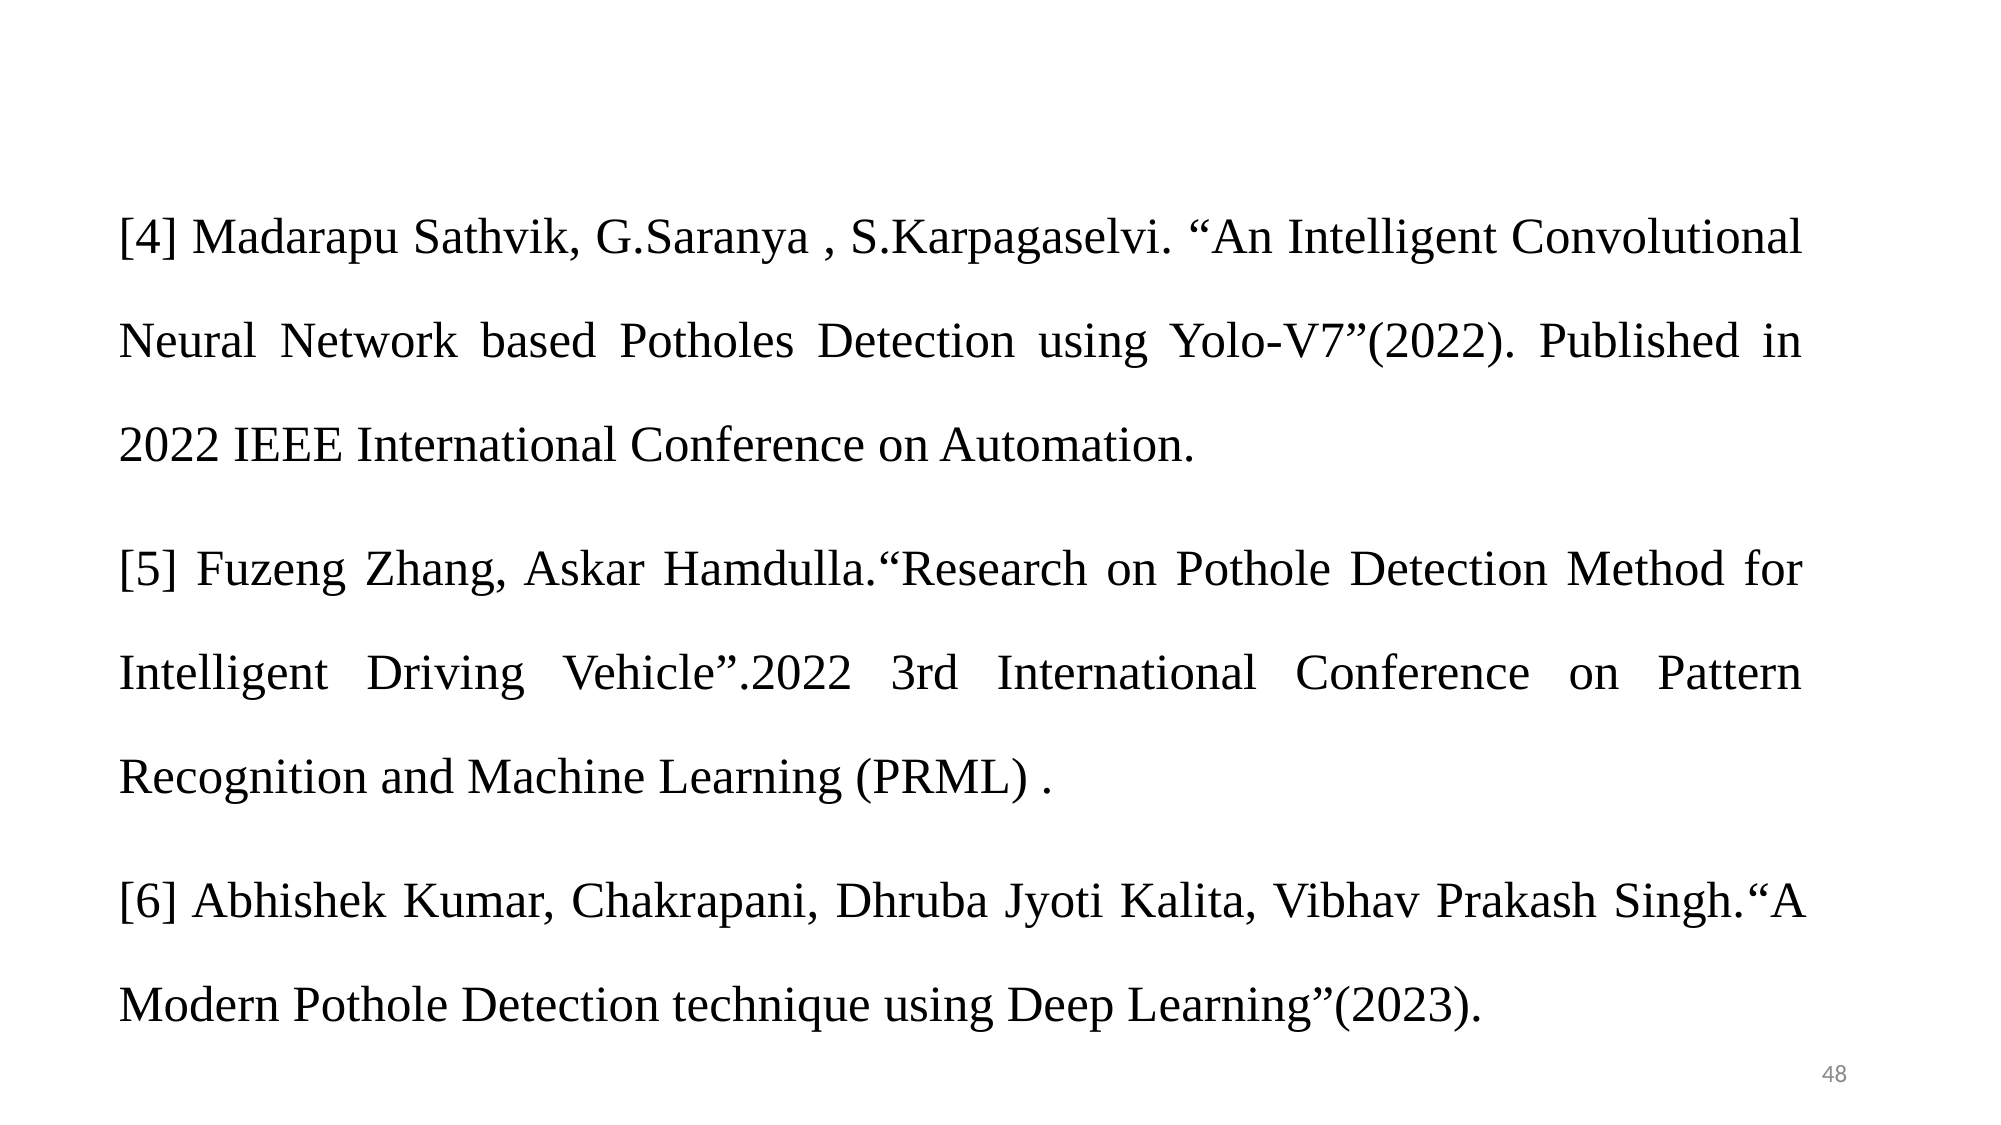

[4] Madarapu Sathvik, G.Saranya , S.Karpagaselvi. “An Intelligent Convolutional Neural Network based Potholes Detection using Yolo-V7”(2022). Published in 2022 IEEE International Conference on Automation.
[5] Fuzeng Zhang, Askar Hamdulla.“Research on Pothole Detection Method for Intelligent Driving Vehicle”.2022 3rd International Conference on Pattern Recognition and Machine Learning (PRML) .
[6] Abhishek Kumar, Chakrapani, Dhruba Jyoti Kalita, Vibhav Prakash Singh.“A Modern Pothole Detection technique using Deep Learning”(2023).

48